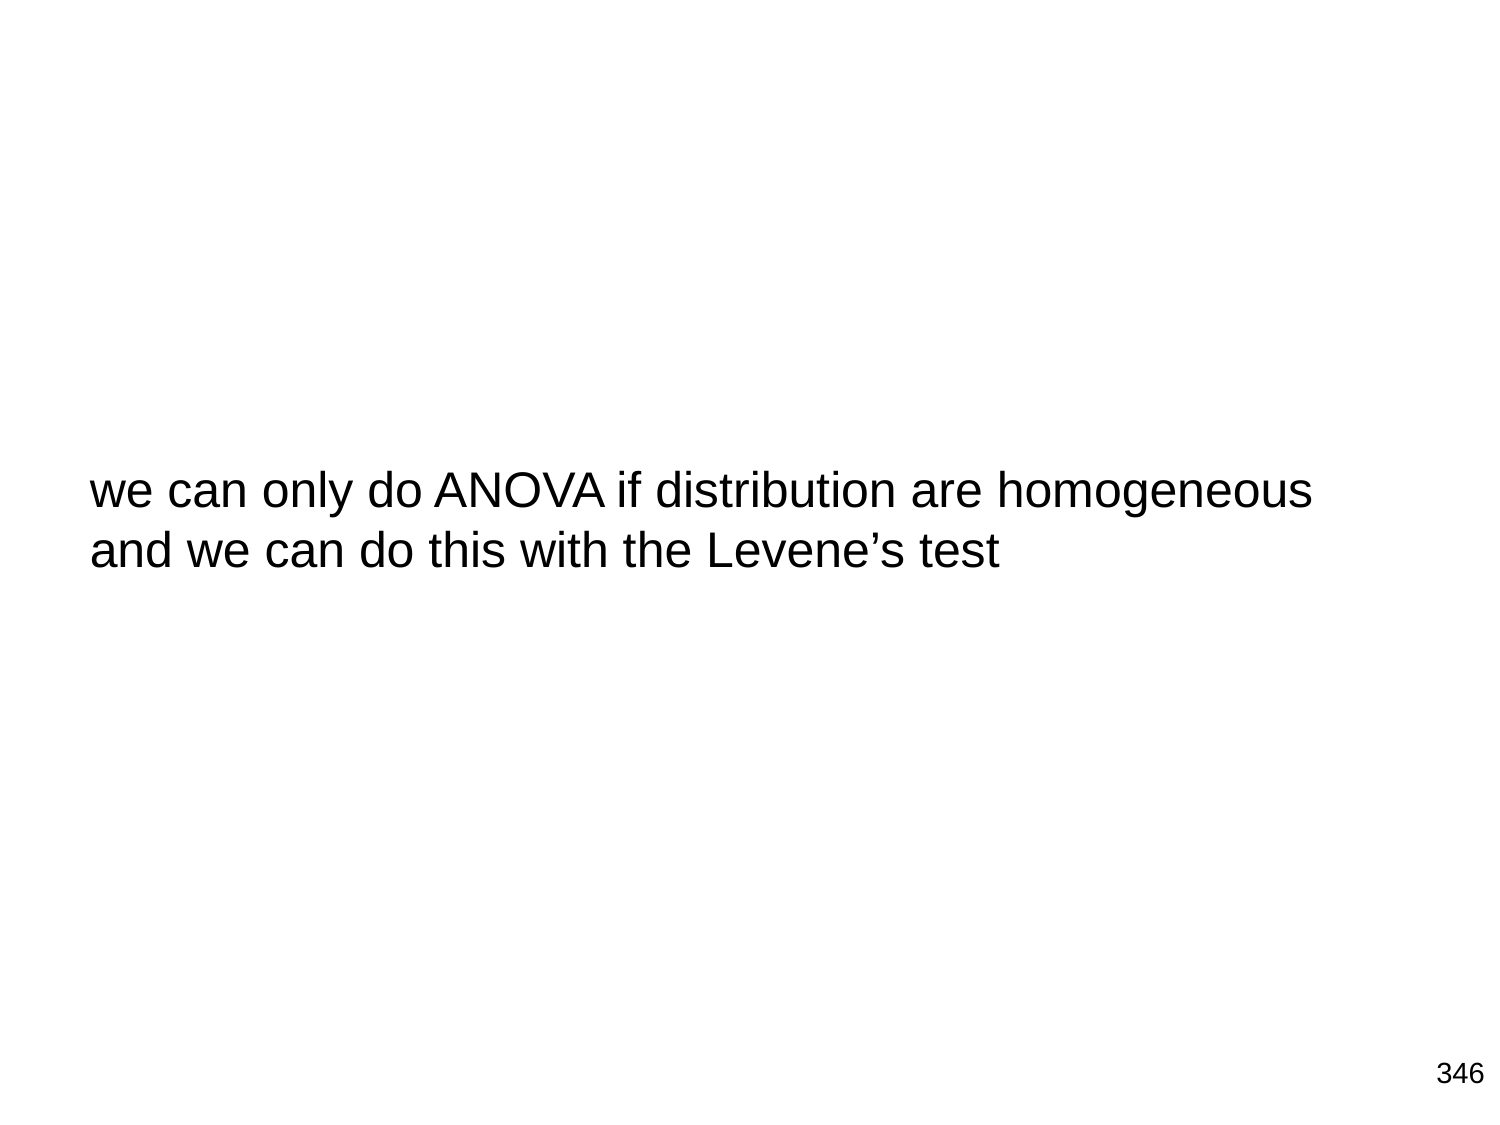

we can only do ANOVA if distribution are homogeneous and we can do this with the Levene’s test
346